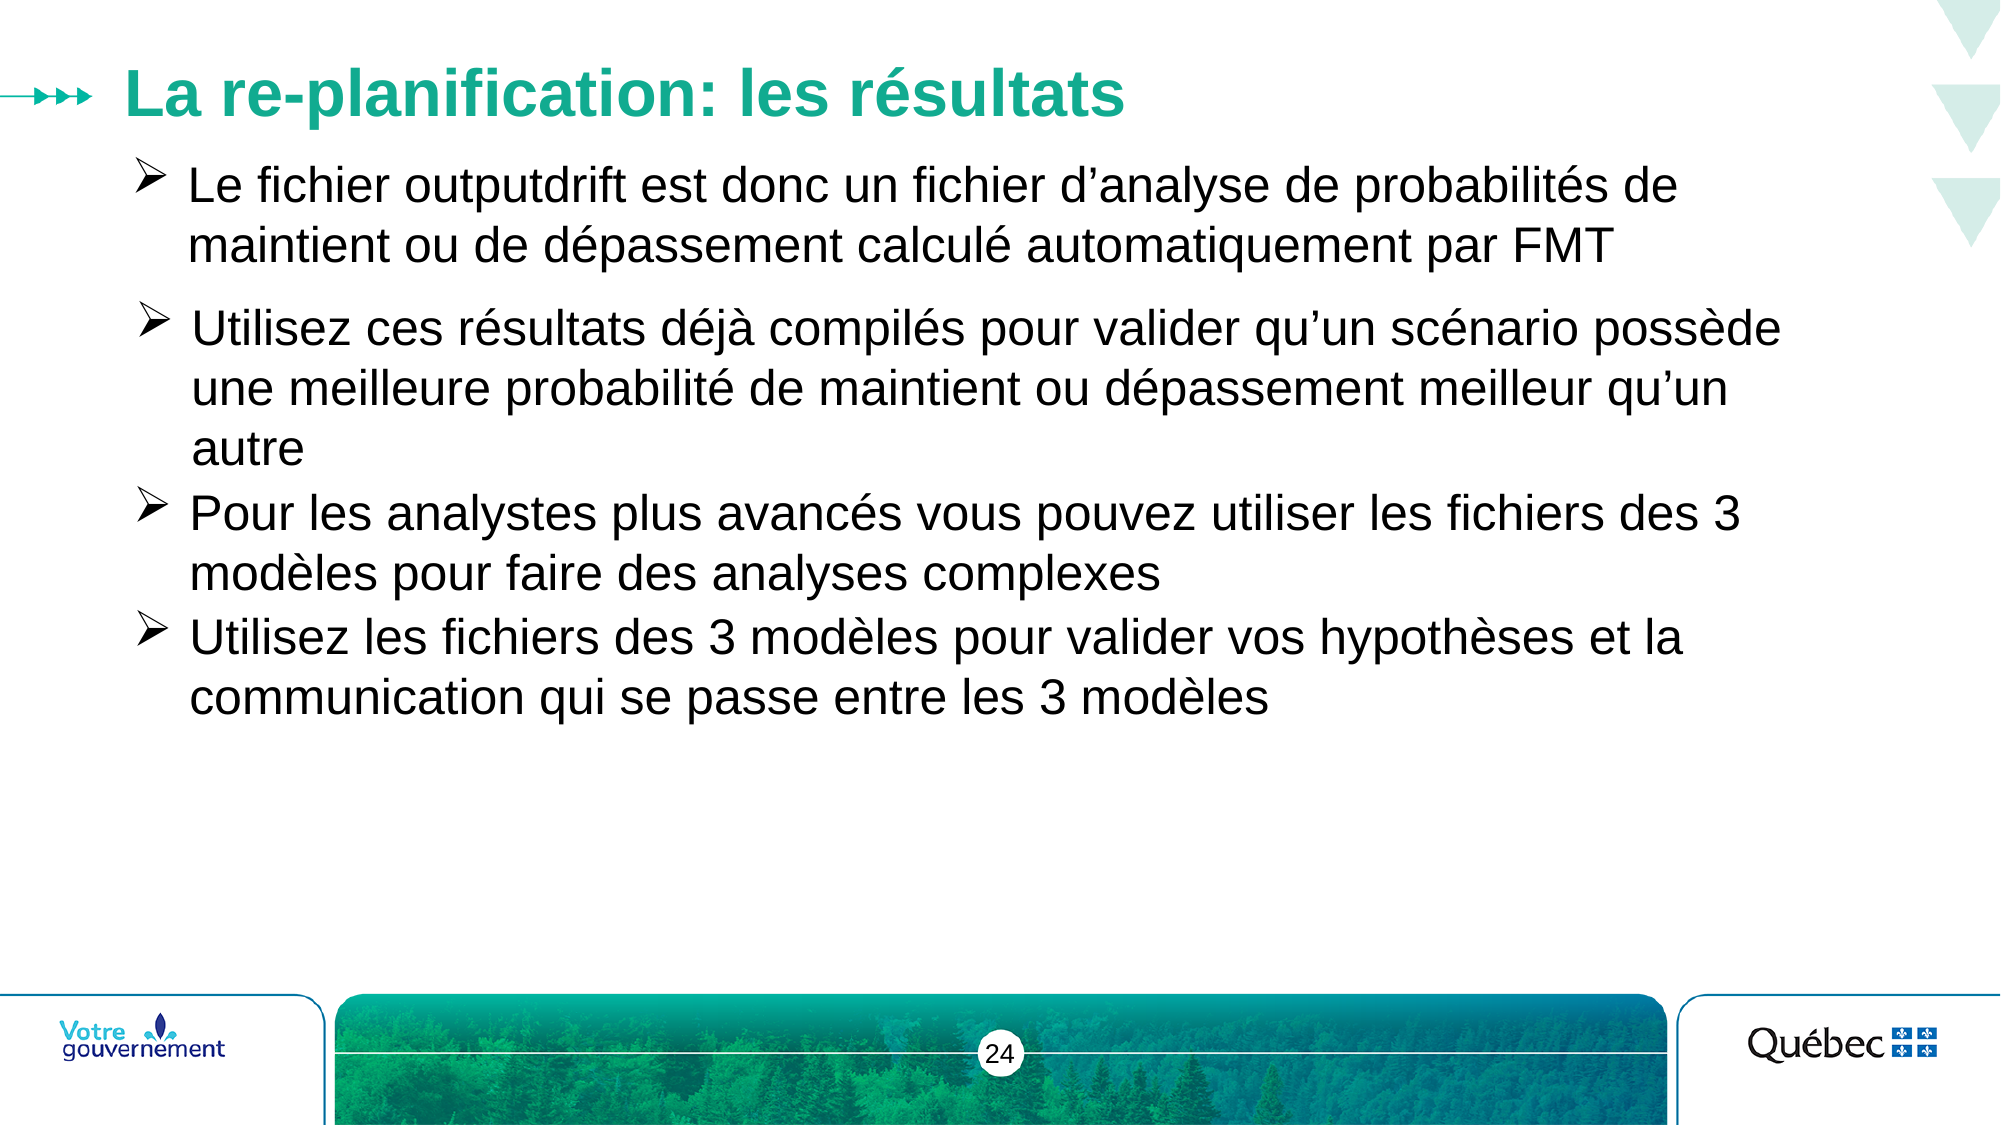

# La re-planification: les résultats
Le fichier outputdrift est donc un fichier d’analyse de probabilités de maintient ou de dépassement calculé automatiquement par FMT
Utilisez ces résultats déjà compilés pour valider qu’un scénario possède une meilleure probabilité de maintient ou dépassement meilleur qu’un autre
Pour les analystes plus avancés vous pouvez utiliser les fichiers des 3 modèles pour faire des analyses complexes
Utilisez les fichiers des 3 modèles pour valider vos hypothèses et la communication qui se passe entre les 3 modèles
24